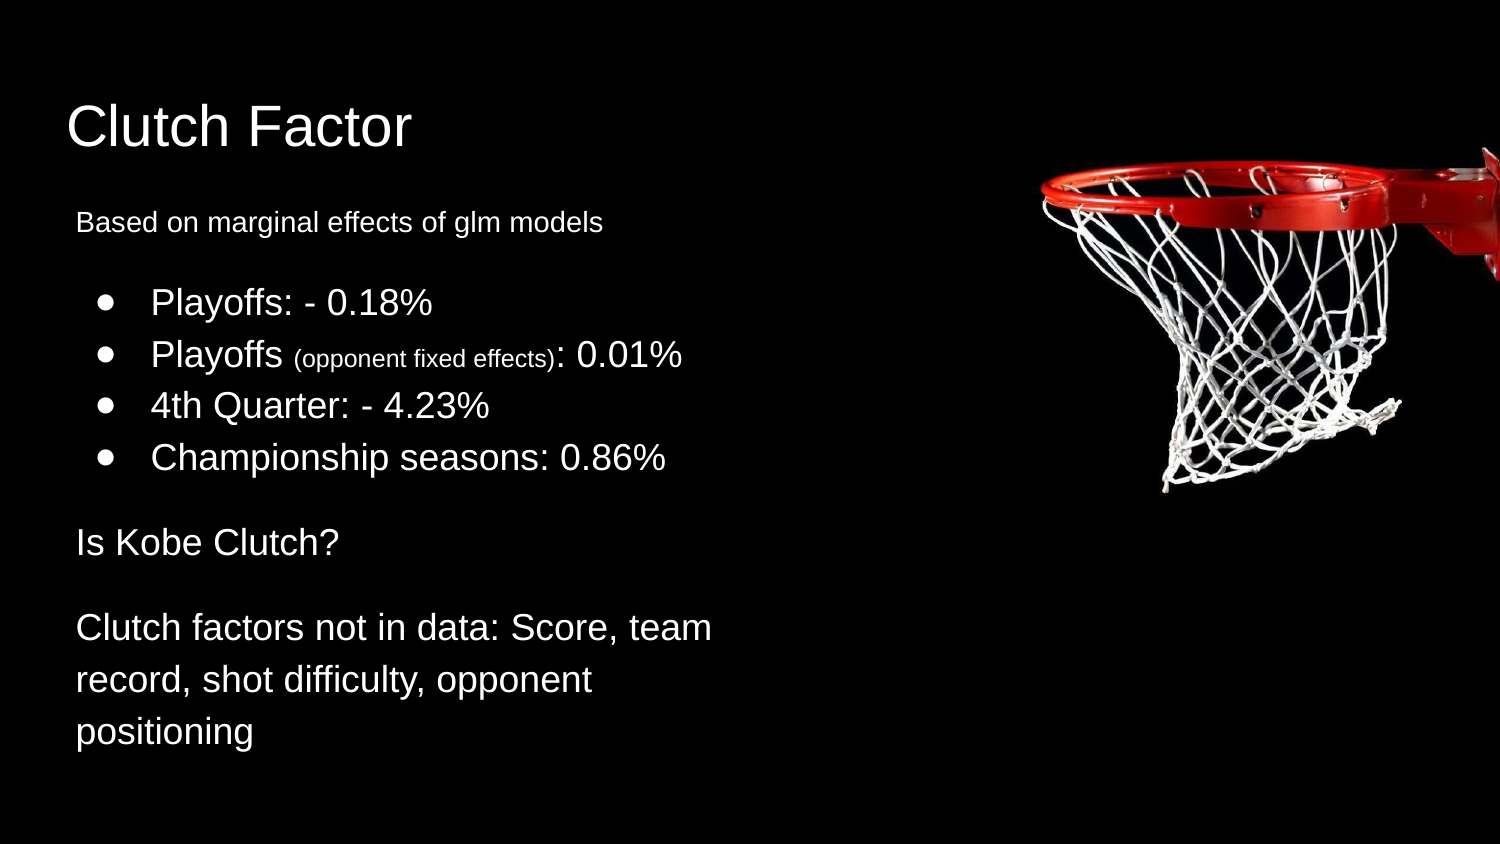

# Clutch Factor
Based on marginal effects of glm models
Playoffs: - 0.18%
Playoffs (opponent fixed effects): 0.01%
4th Quarter: - 4.23%
Championship seasons: 0.86%
Is Kobe Clutch?
Clutch factors not in data: Score, team record, shot difficulty, opponent positioning